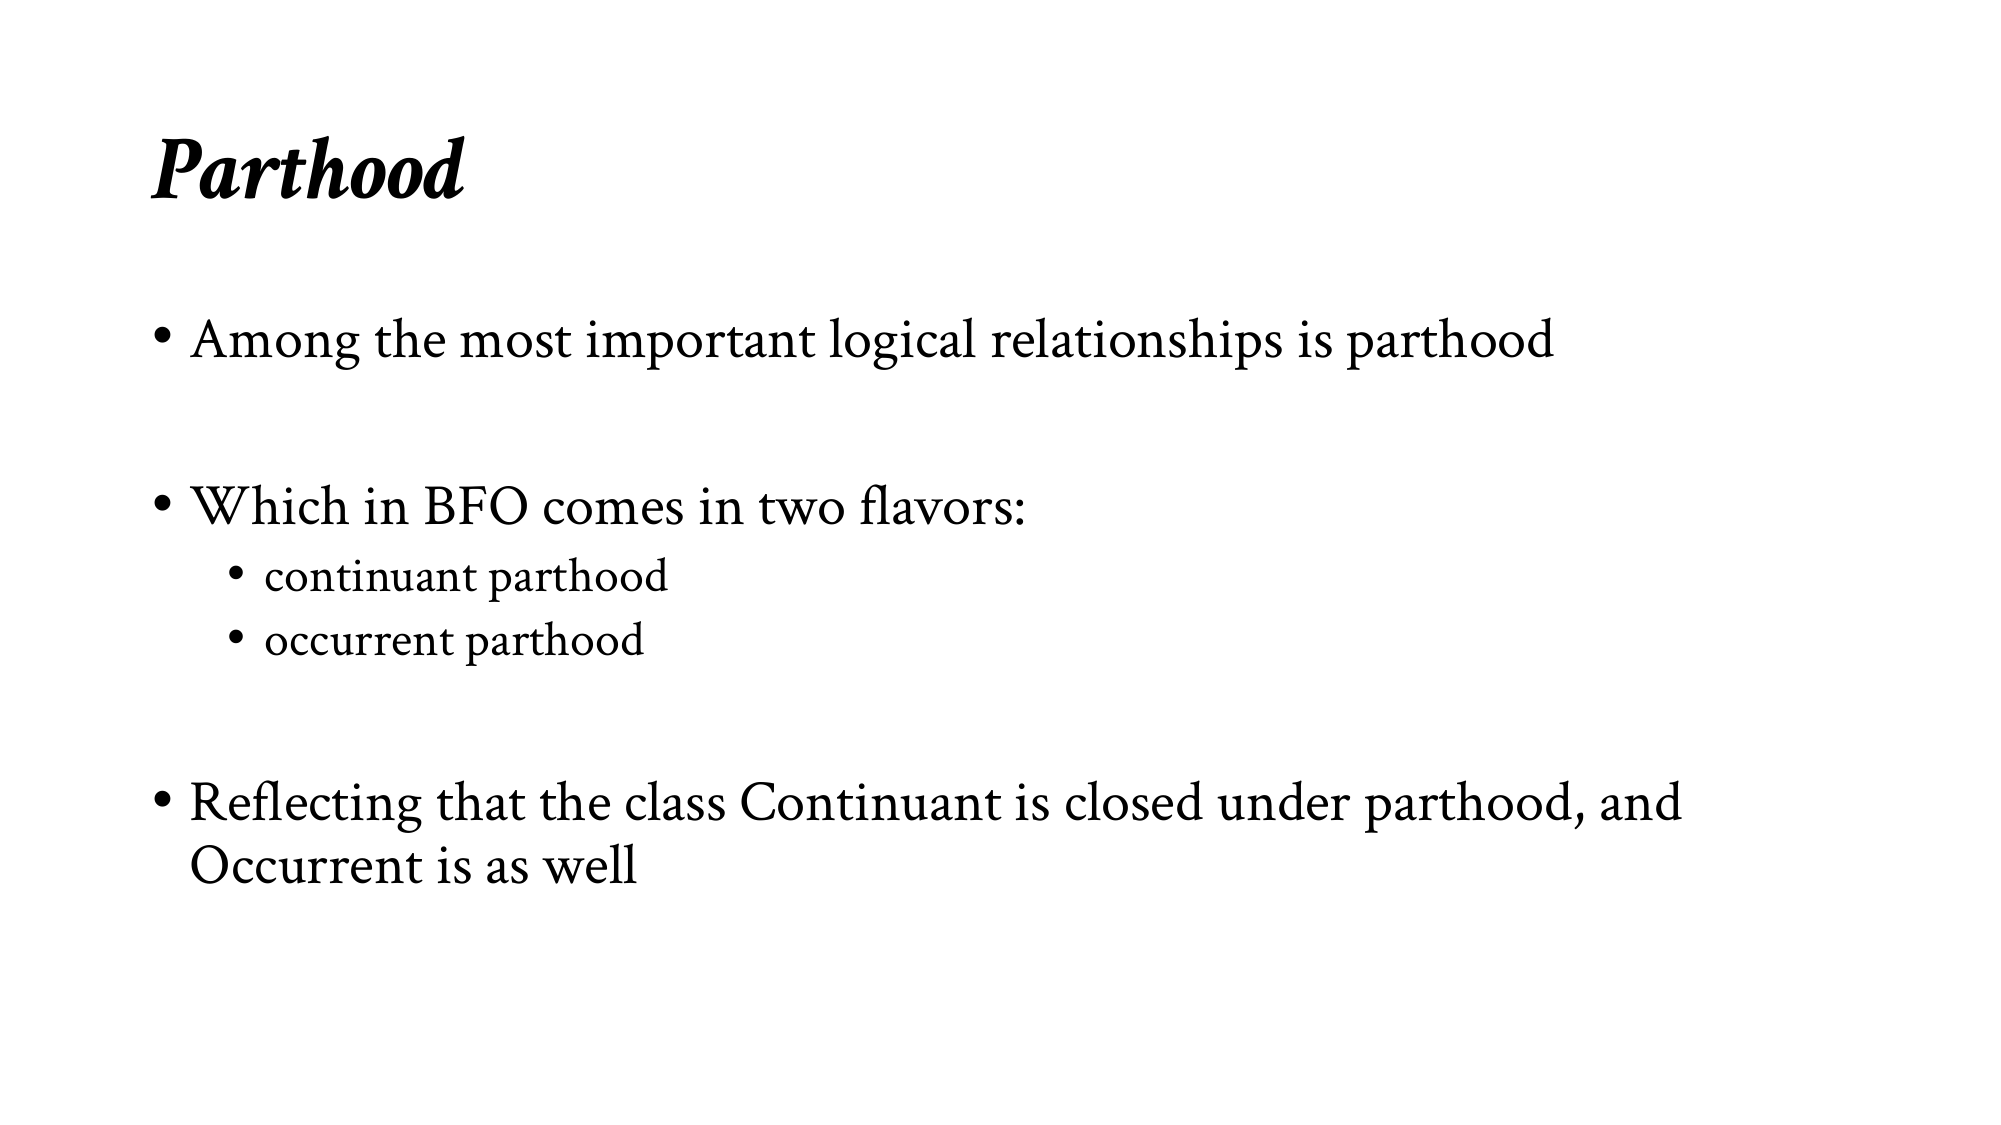

# Parthood
Among the most important logical relationships is parthood

Which in BFO comes in two flavors:
continuant parthood
occurrent parthood

Reflecting that the class Continuant is closed under parthood, and Occurrent is as well